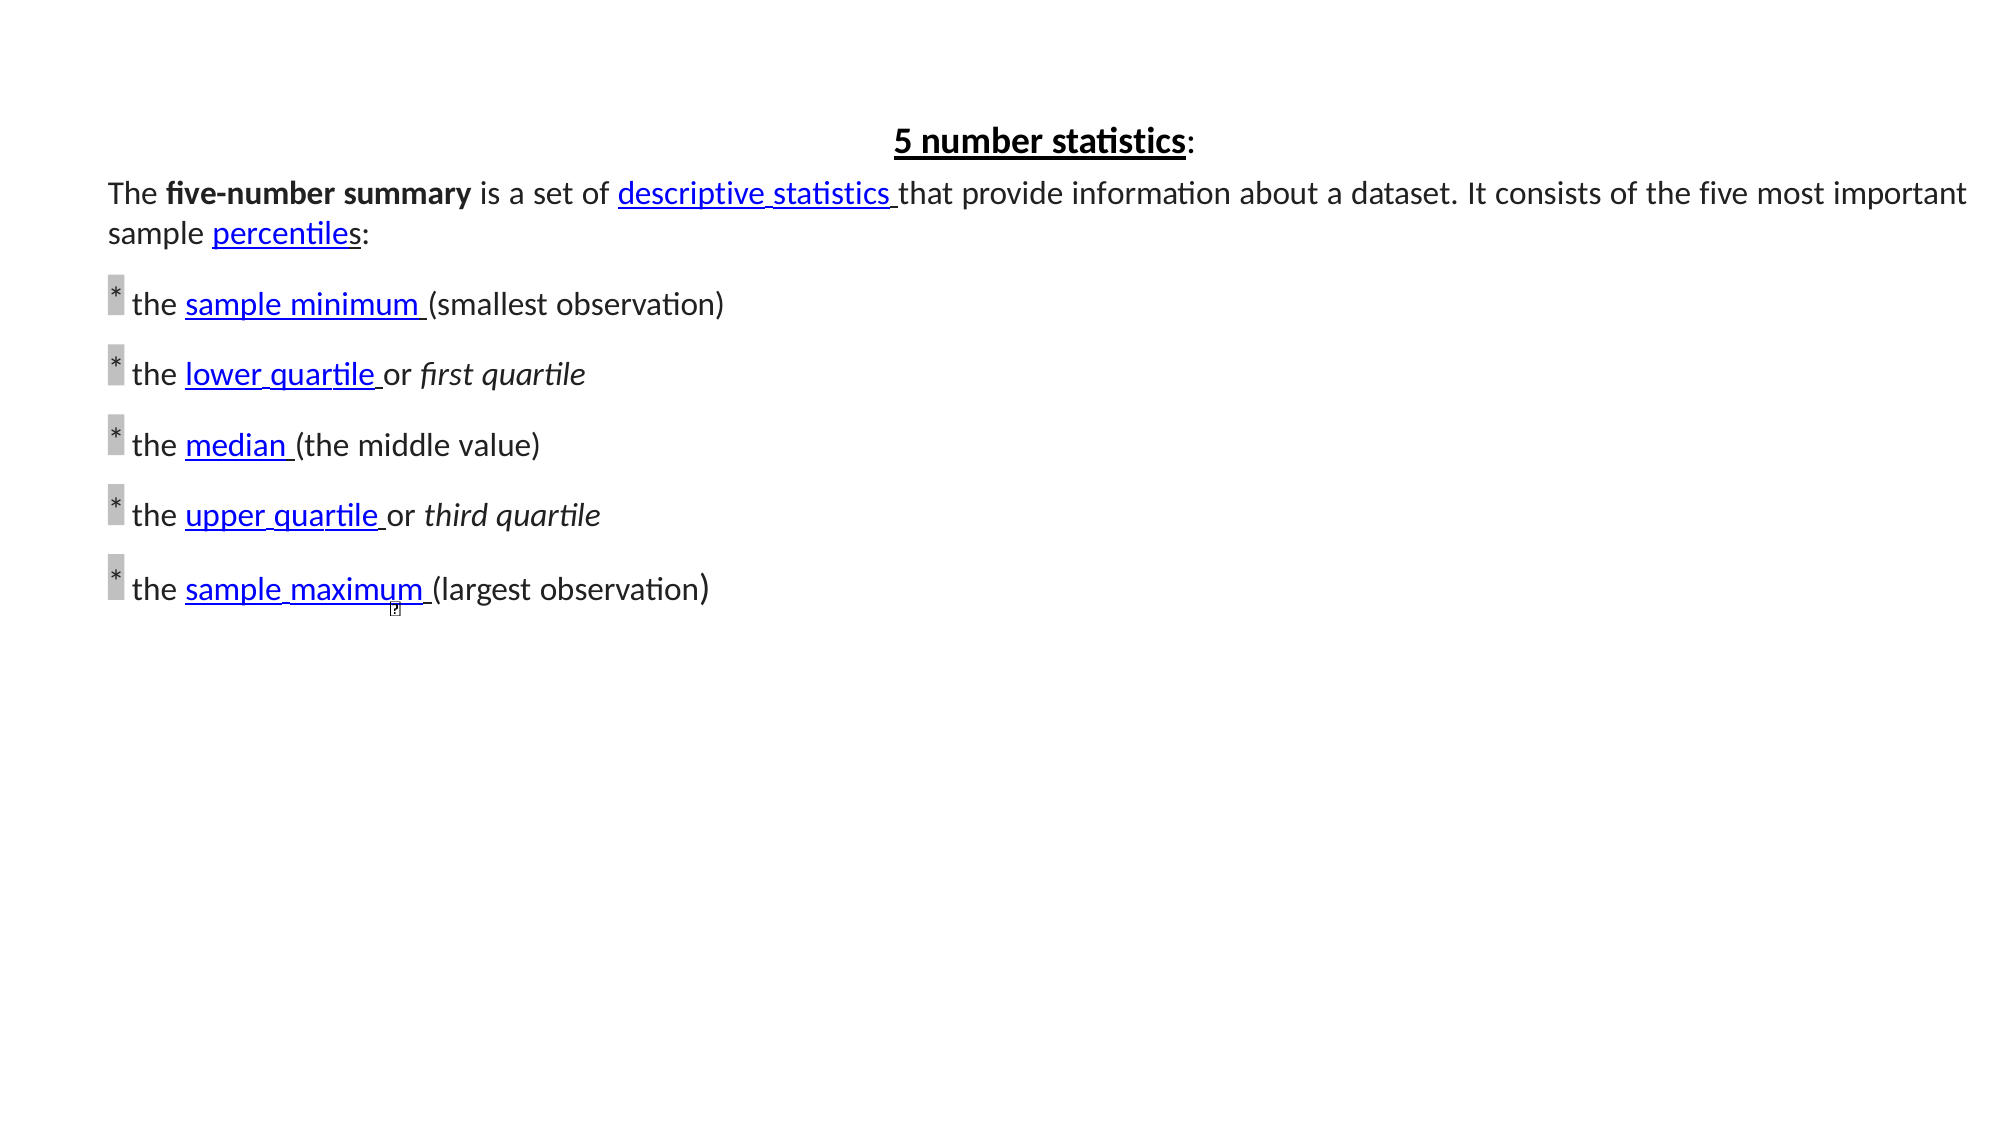

# 5 number statistics:
The five-number summary is a set of descriptive statistics that provide information about a dataset. It consists of the five most important sample percentiles:

the sample minimum (smallest observation)
the lower quartile or first quartile

the median (the middle value)
the upper quartile or third quartile
the sample maximum (largest observation)